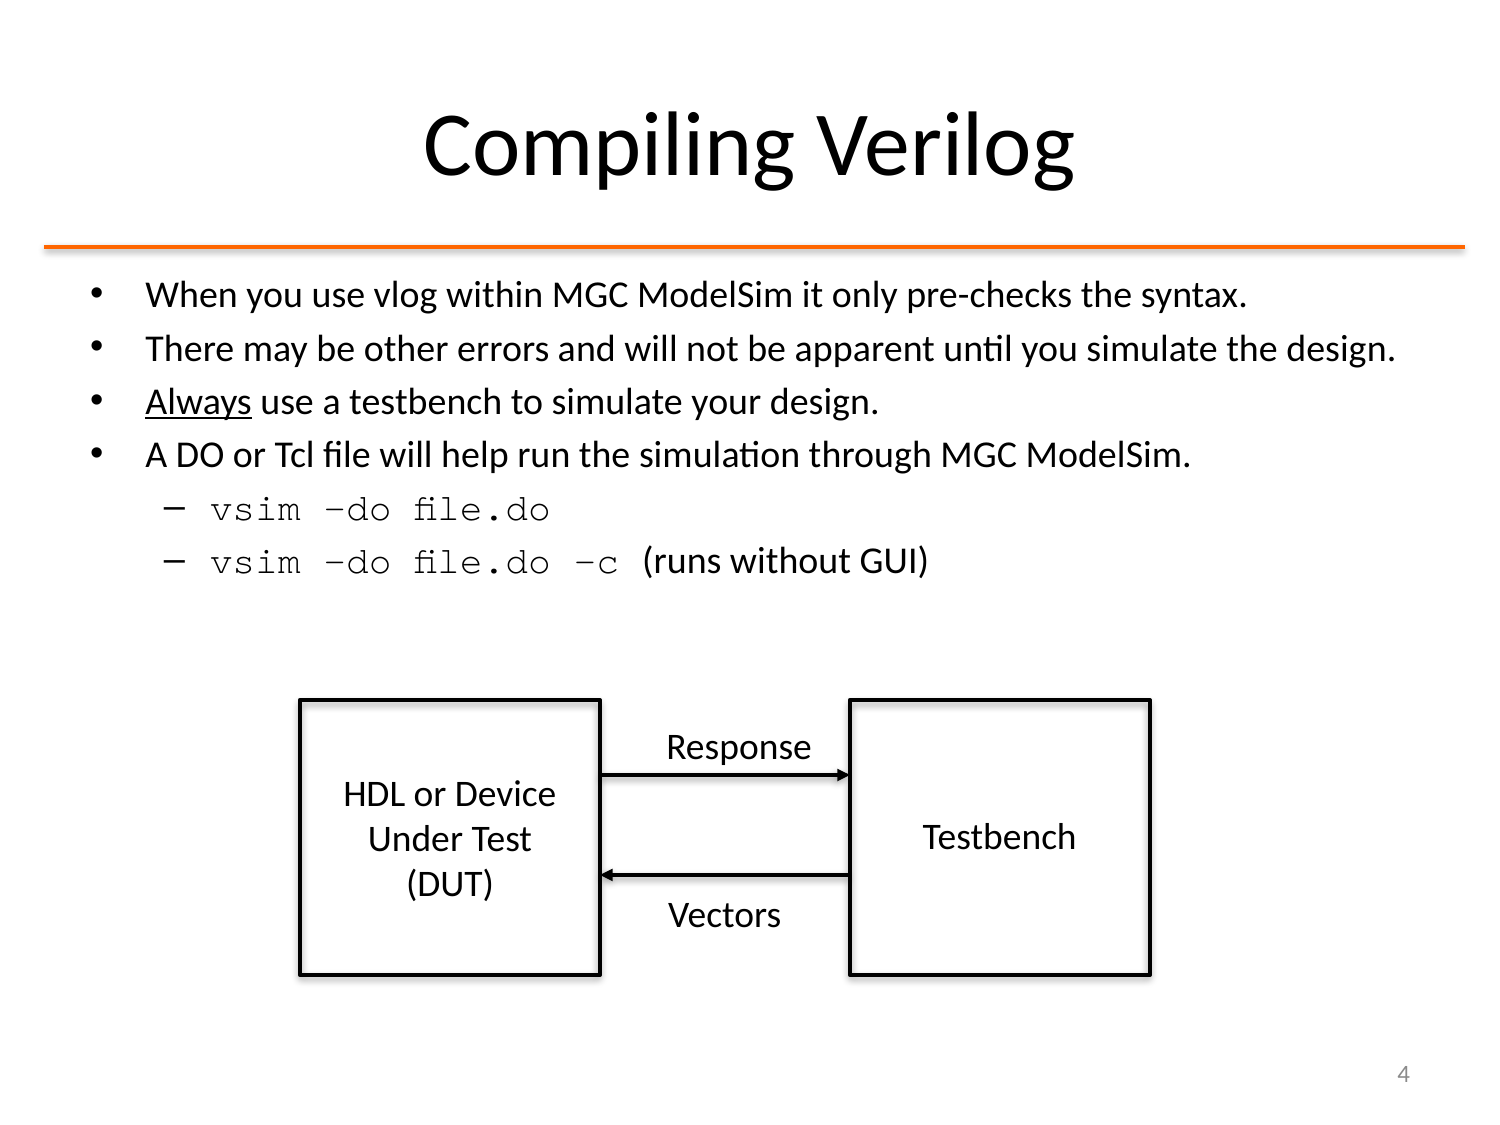

# Compiling Verilog
When you use vlog within MGC ModelSim it only pre-checks the syntax.
There may be other errors and will not be apparent until you simulate the design.
Always use a testbench to simulate your design.
A DO or Tcl file will help run the simulation through MGC ModelSim.
vsim –do file.do
vsim –do file.do –c (runs without GUI)

Response
HDL or Device
Under Test
(DUT)
Testbench
Vectors
4